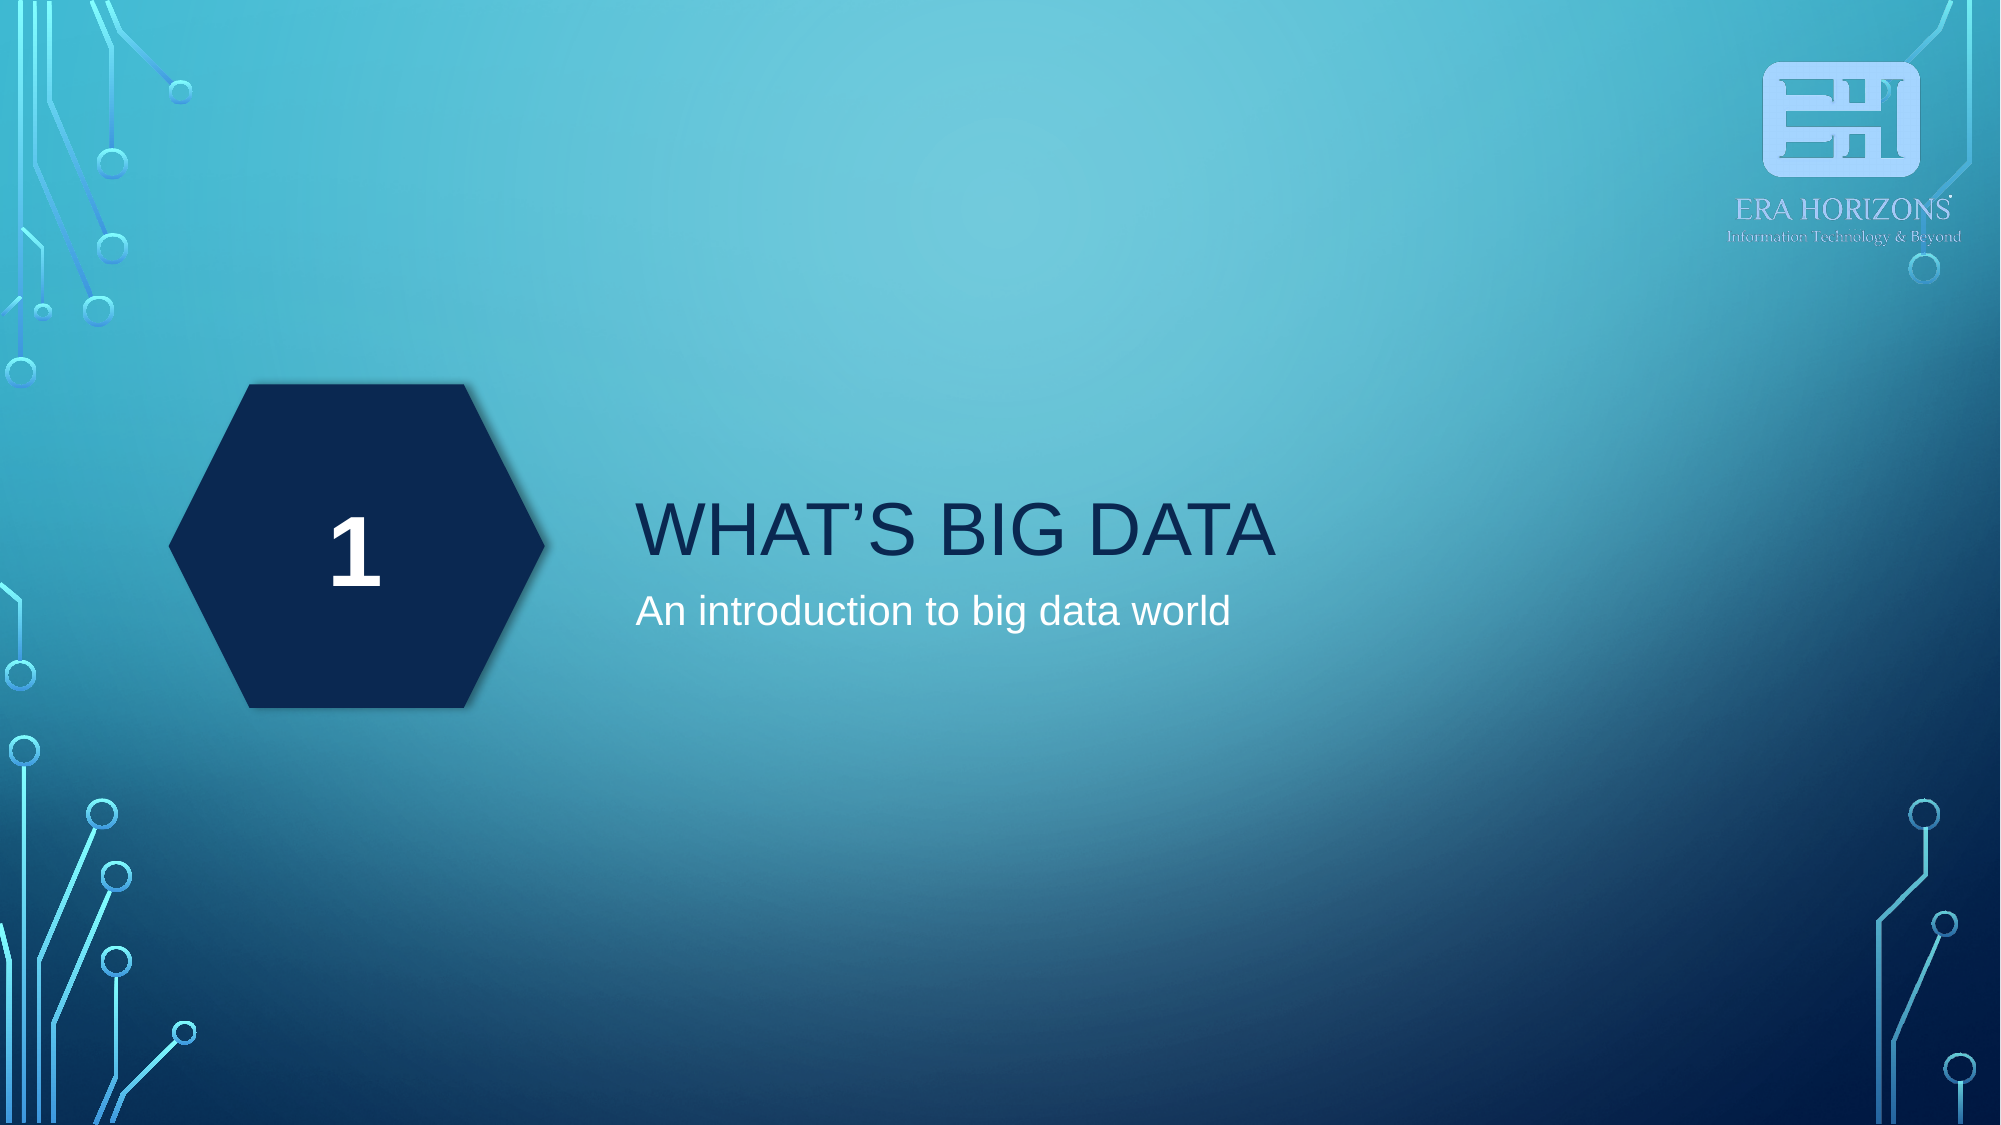

What’s Big Data

1
An introduction to big data world